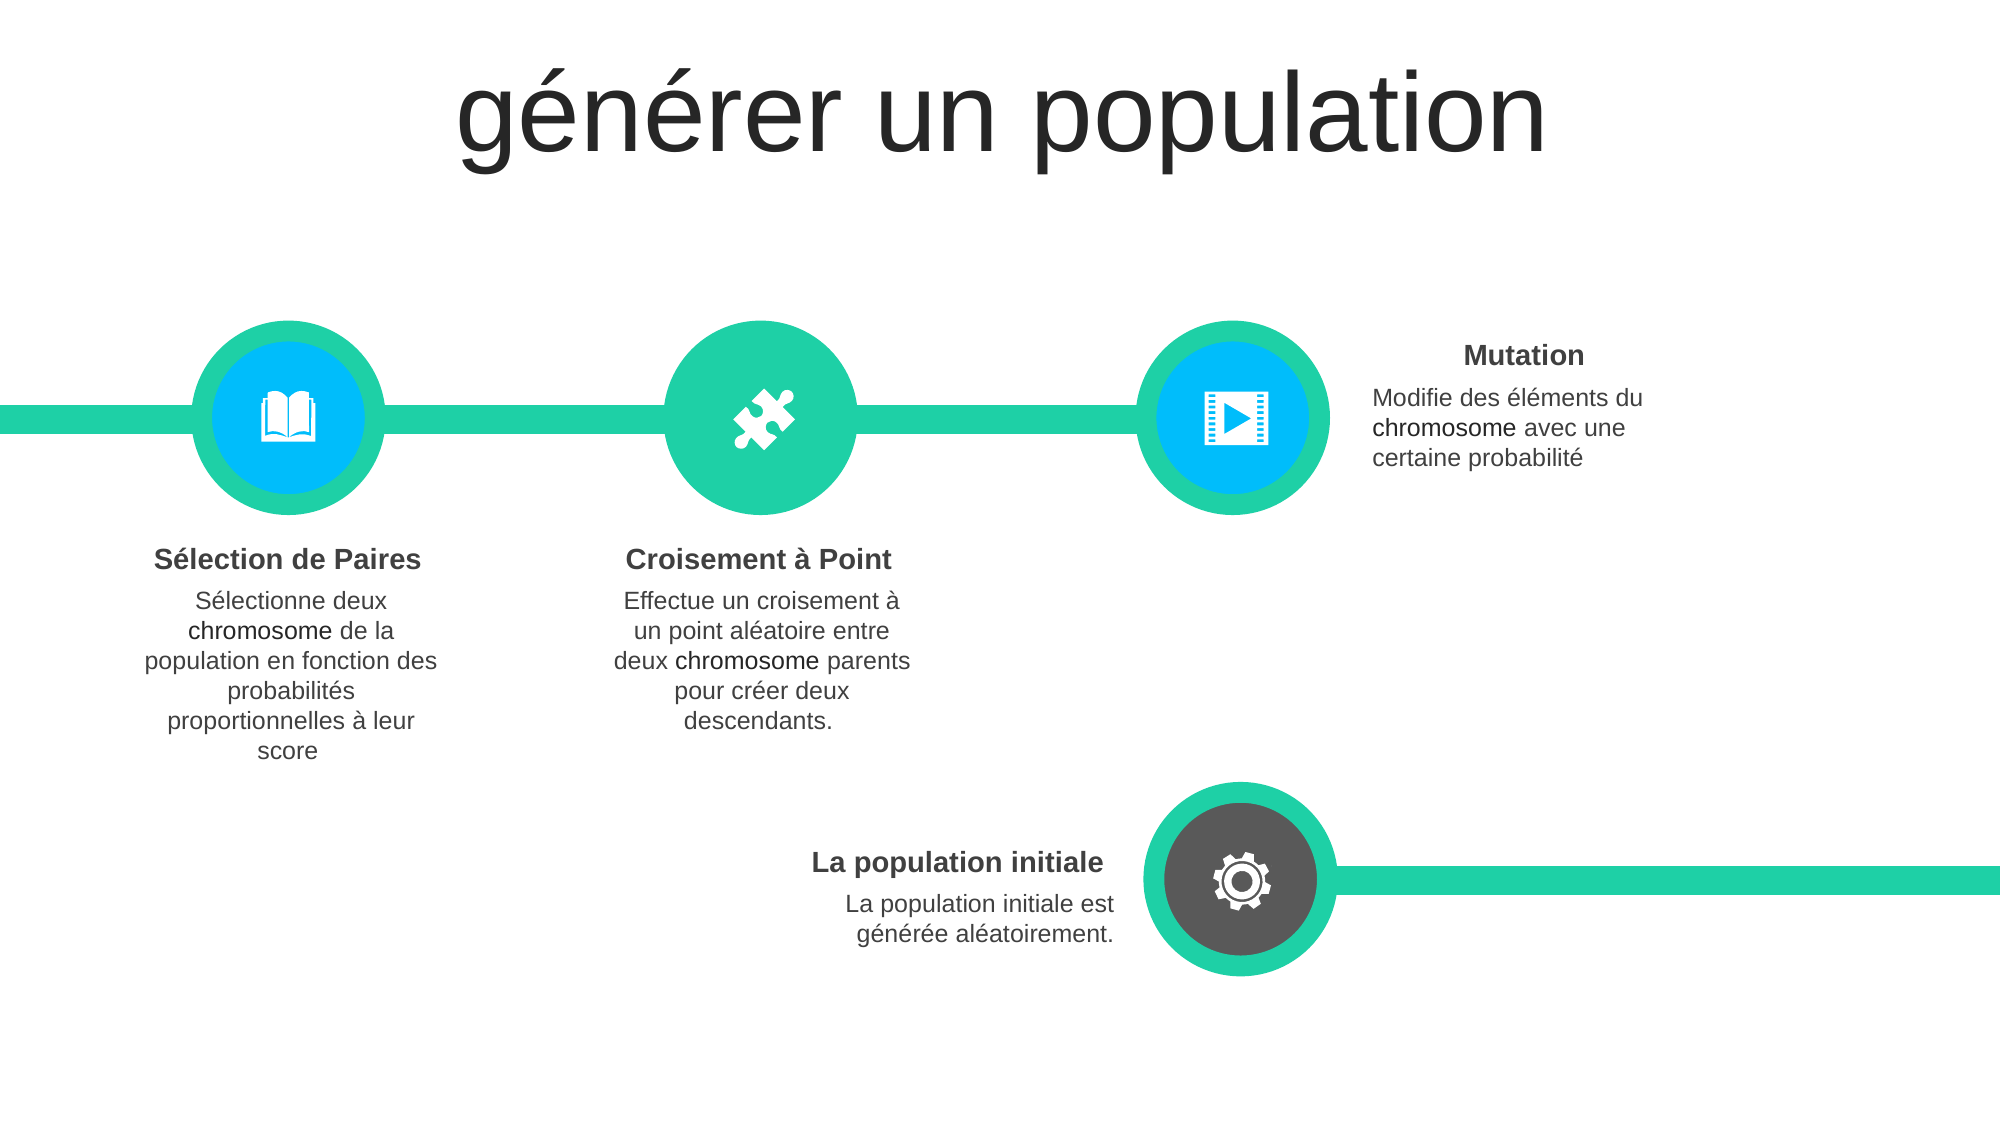

générer un population
Mutation
Modifie des éléments du chromosome avec une certaine probabilité

Sélection de Paires
Sélectionne deux chromosome de la population en fonction des probabilités proportionnelles à leur score
Croisement à Point
Effectue un croisement à un point aléatoire entre deux chromosome parents pour créer deux descendants.

La population initiale
La population initiale est générée aléatoirement.